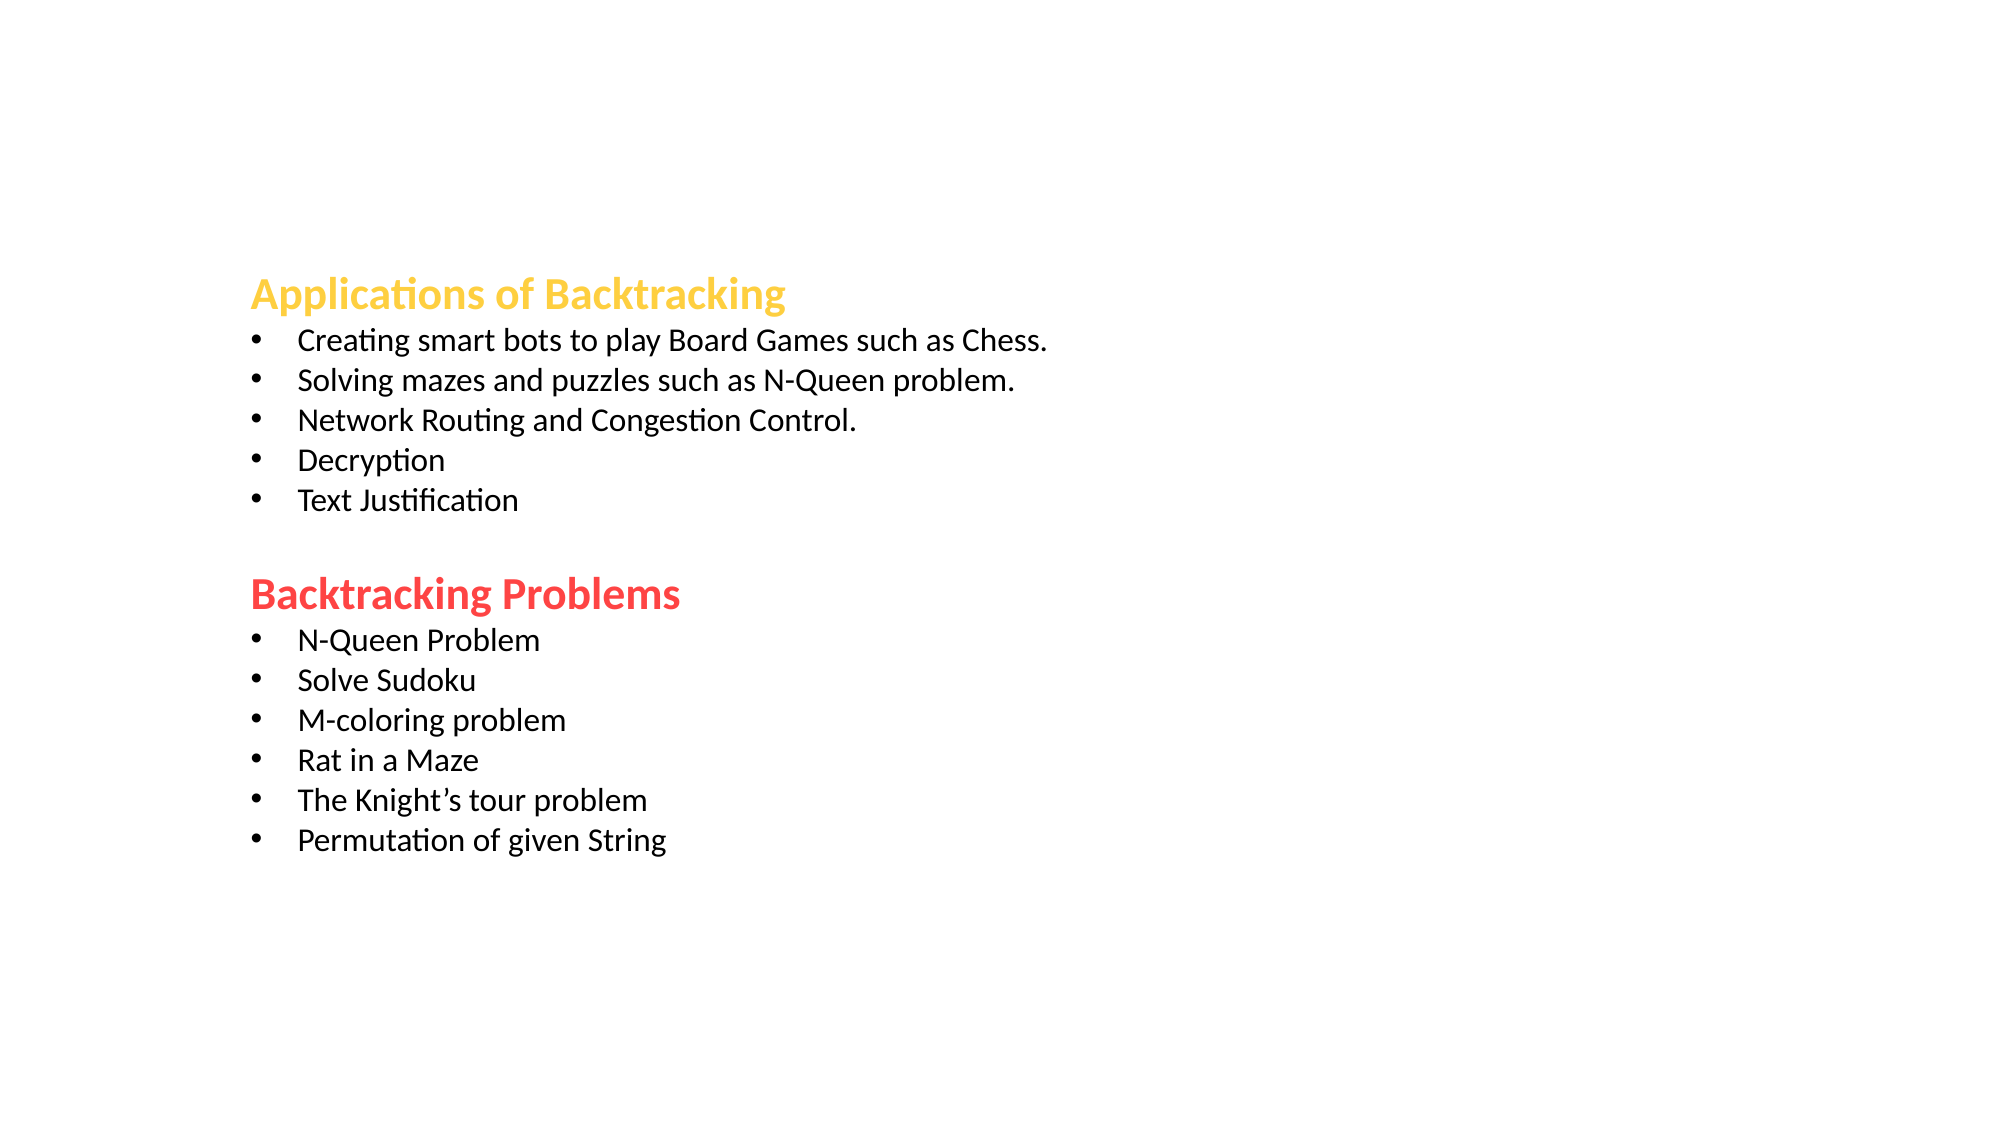

Applications of Backtracking
Creating smart bots to play Board Games such as Chess.
Solving mazes and puzzles such as N-Queen problem.
Network Routing and Congestion Control.
Decryption
Text Justification

Backtracking Problems
N-Queen Problem
Solve Sudoku
M-coloring problem
Rat in a Maze
The Knight’s tour problem
Permutation of given String